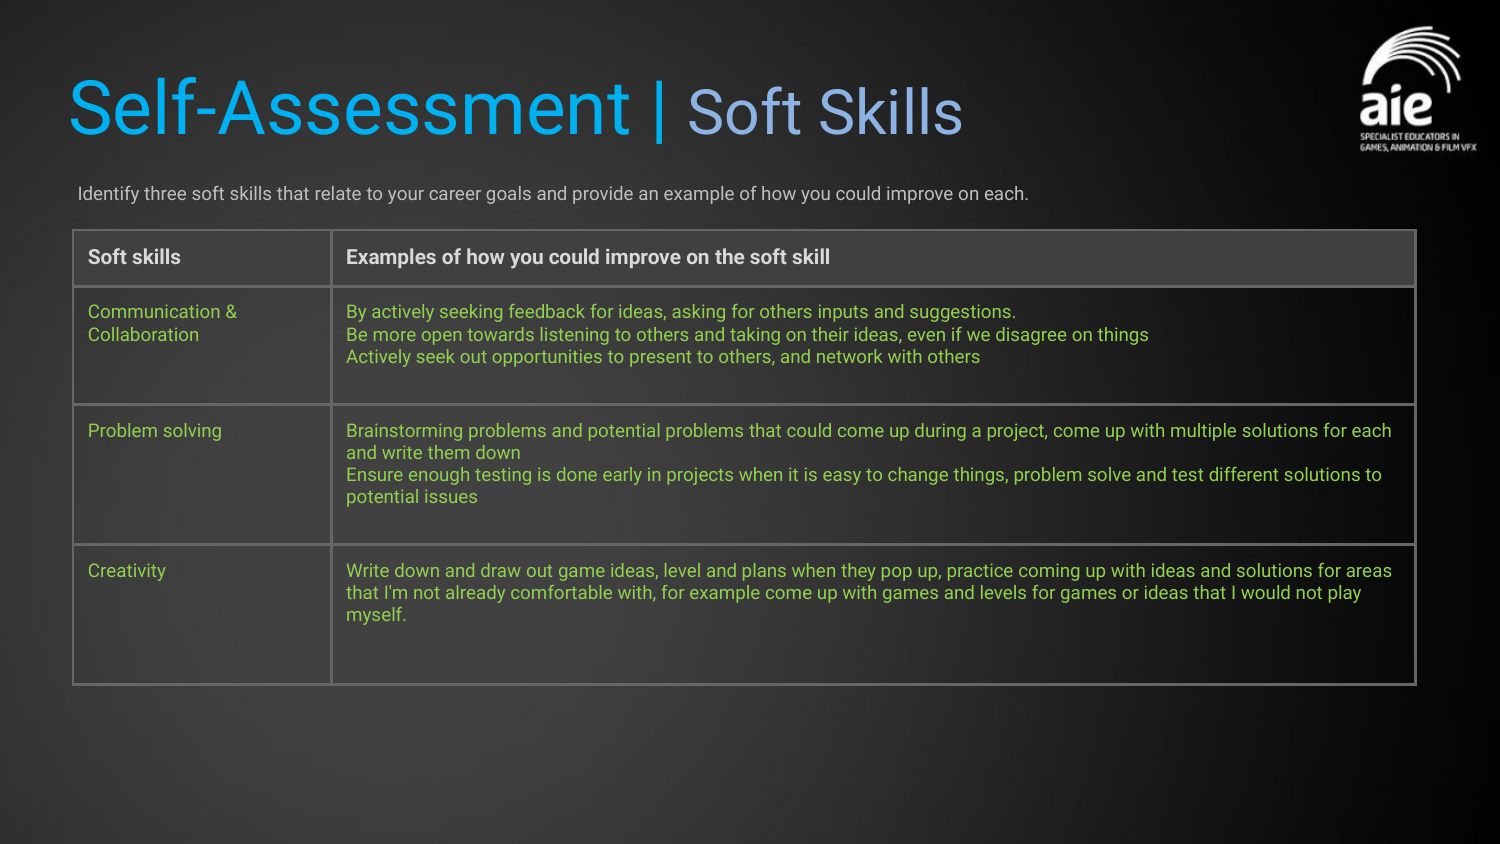

# Self-Assessment | Soft Skills
Identify three soft skills that relate to your career goals and provide an example of how you could improve on each.
| Soft skills | Examples of how you could improve on the soft skill |
| --- | --- |
| Communication & Collaboration | By actively seeking feedback for ideas, asking for others inputs and suggestions. Be more open towards listening to others and taking on their ideas, even if we disagree on things Actively seek out opportunities to present to others, and network with others |
| Problem solving | Brainstorming problems and potential problems that could come up during a project, come up with multiple solutions for each and write them down Ensure enough testing is done early in projects when it is easy to change things, problem solve and test different solutions to potential issues |
| Creativity | Write down and draw out game ideas, level and plans when they pop up, practice coming up with ideas and solutions for areas that I'm not already comfortable with, for example come up with games and levels for games or ideas that I would not play myself. |